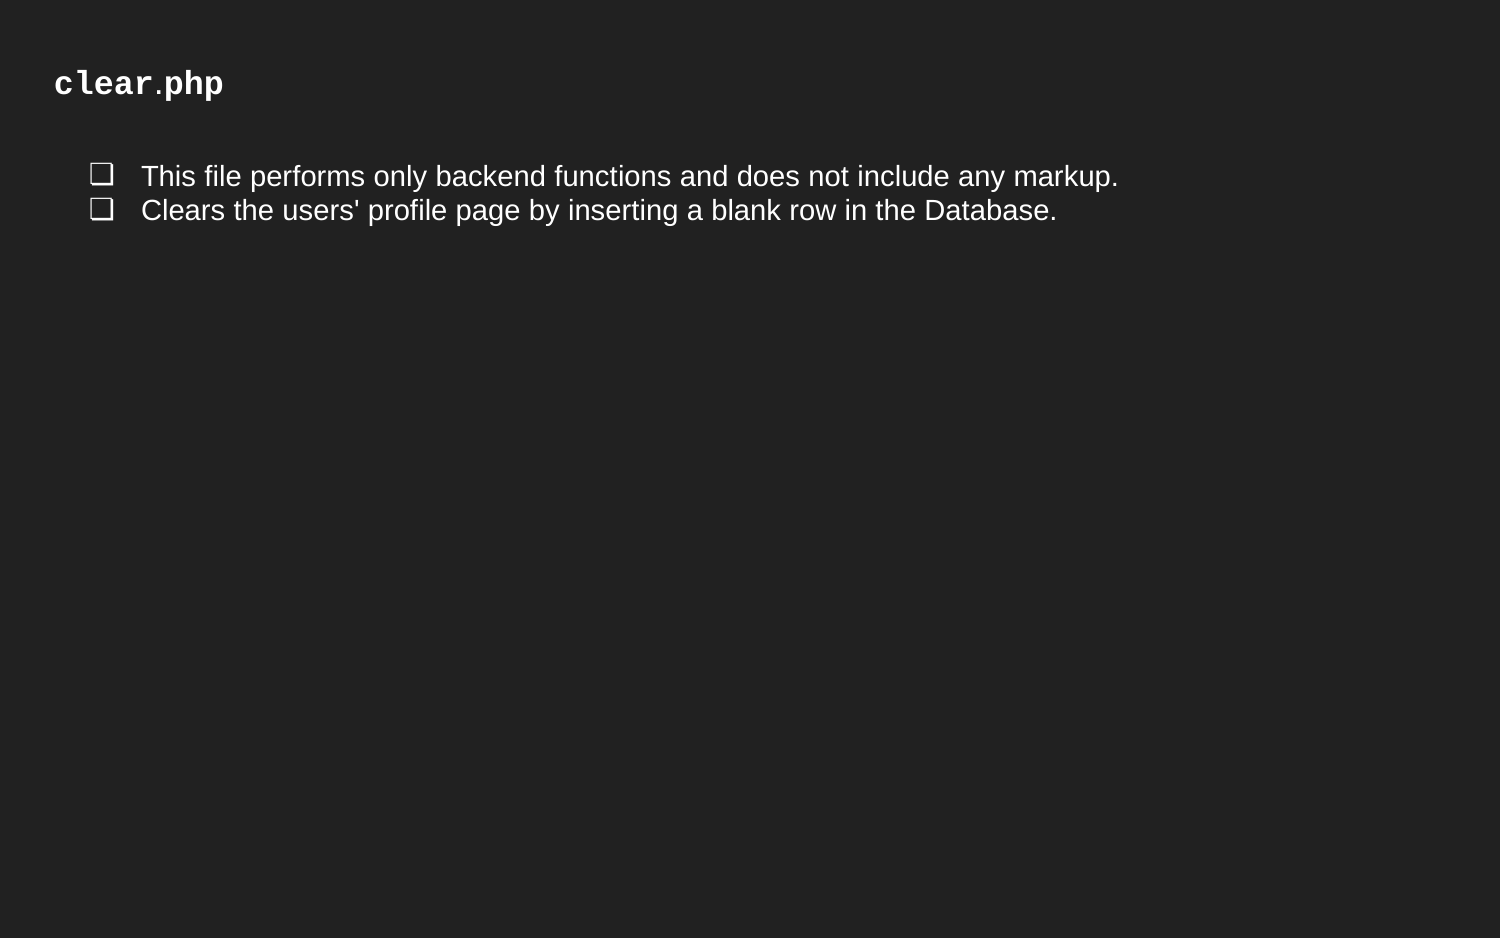

# clear.php
This file performs only backend functions and does not include any markup.
Clears the users' profile page by inserting a blank row in the Database.